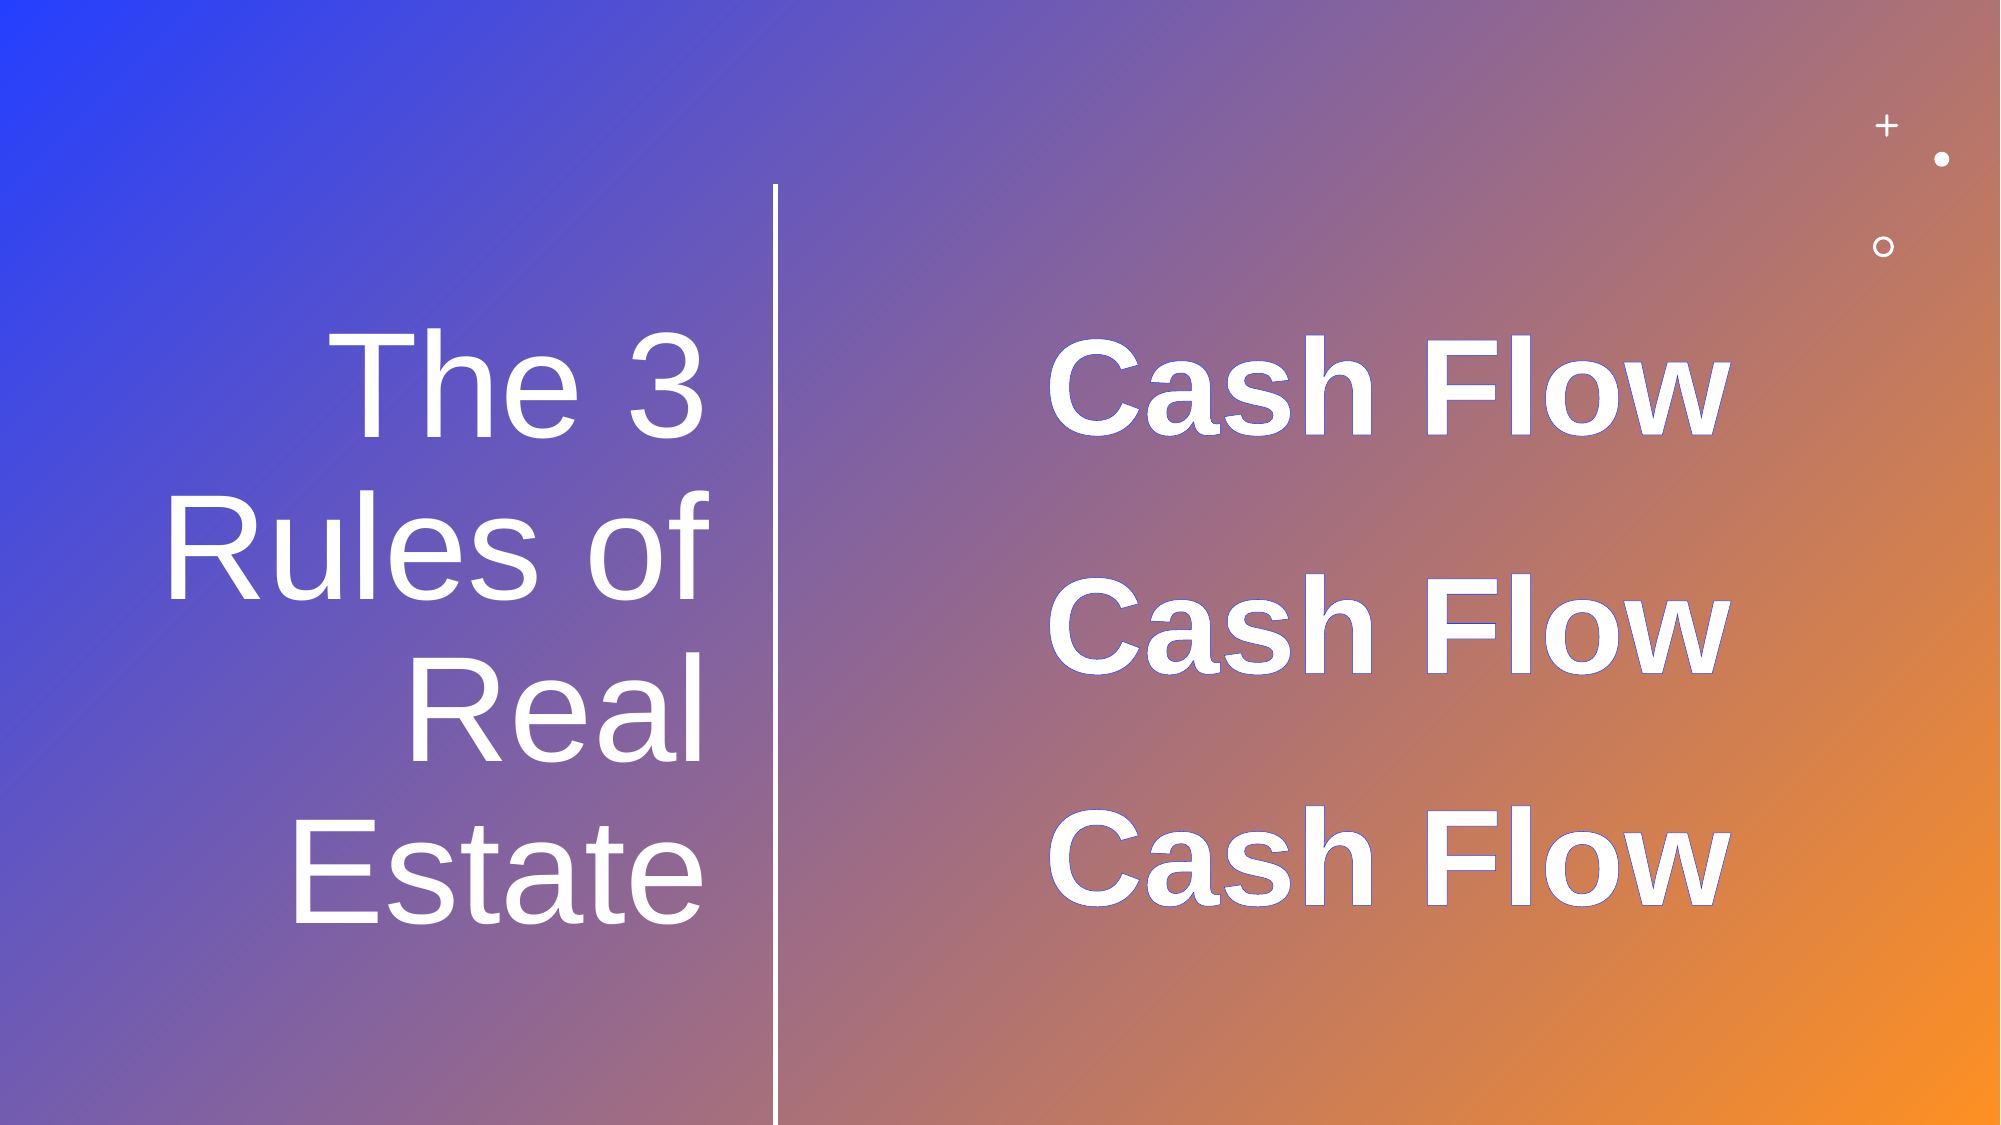

# The 3 Rules of Real Estate

Cash Flow
Cash Flow
Cash Flow